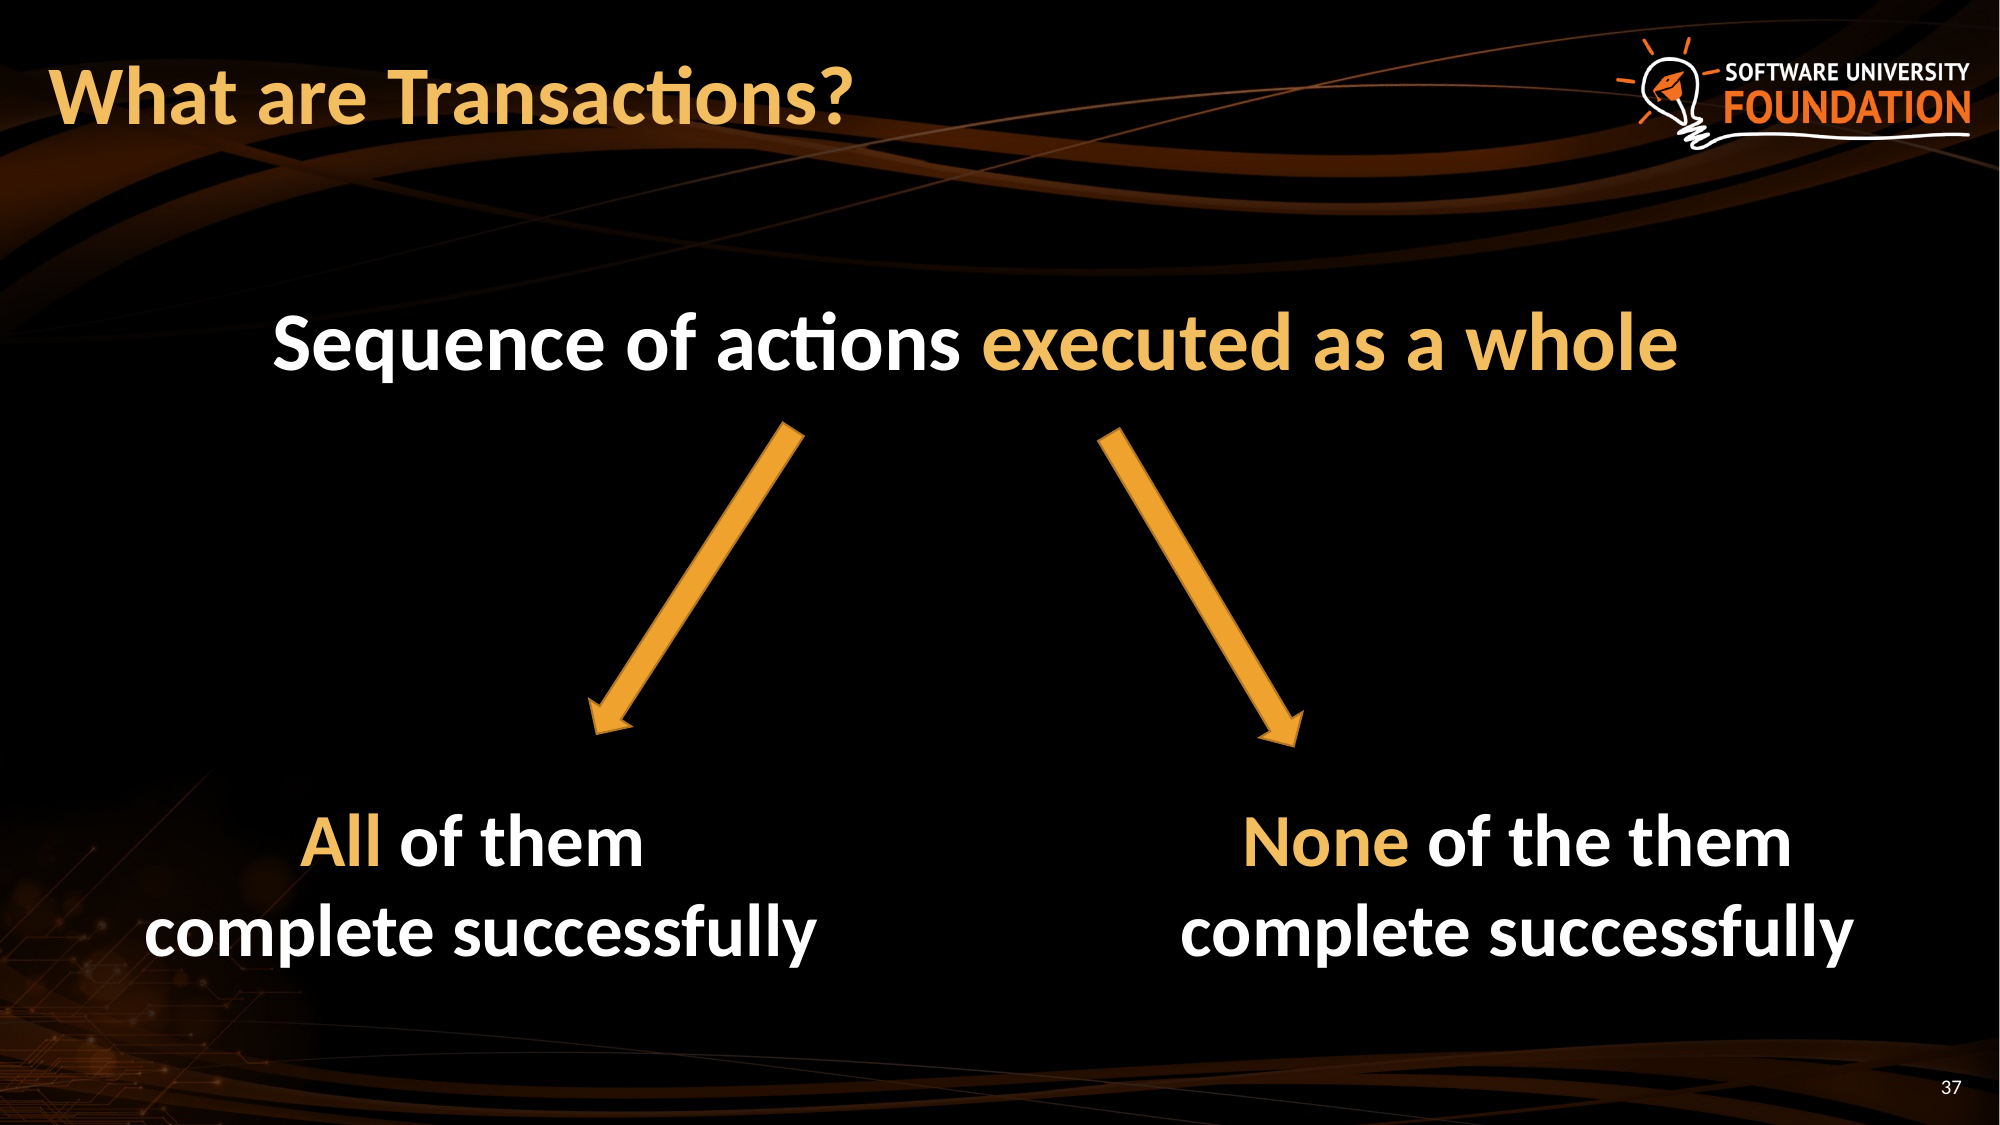

# What are Transactions?
Sequence of actions executed as a whole

All of them
complete successfully
None of the them
complete successfully
37